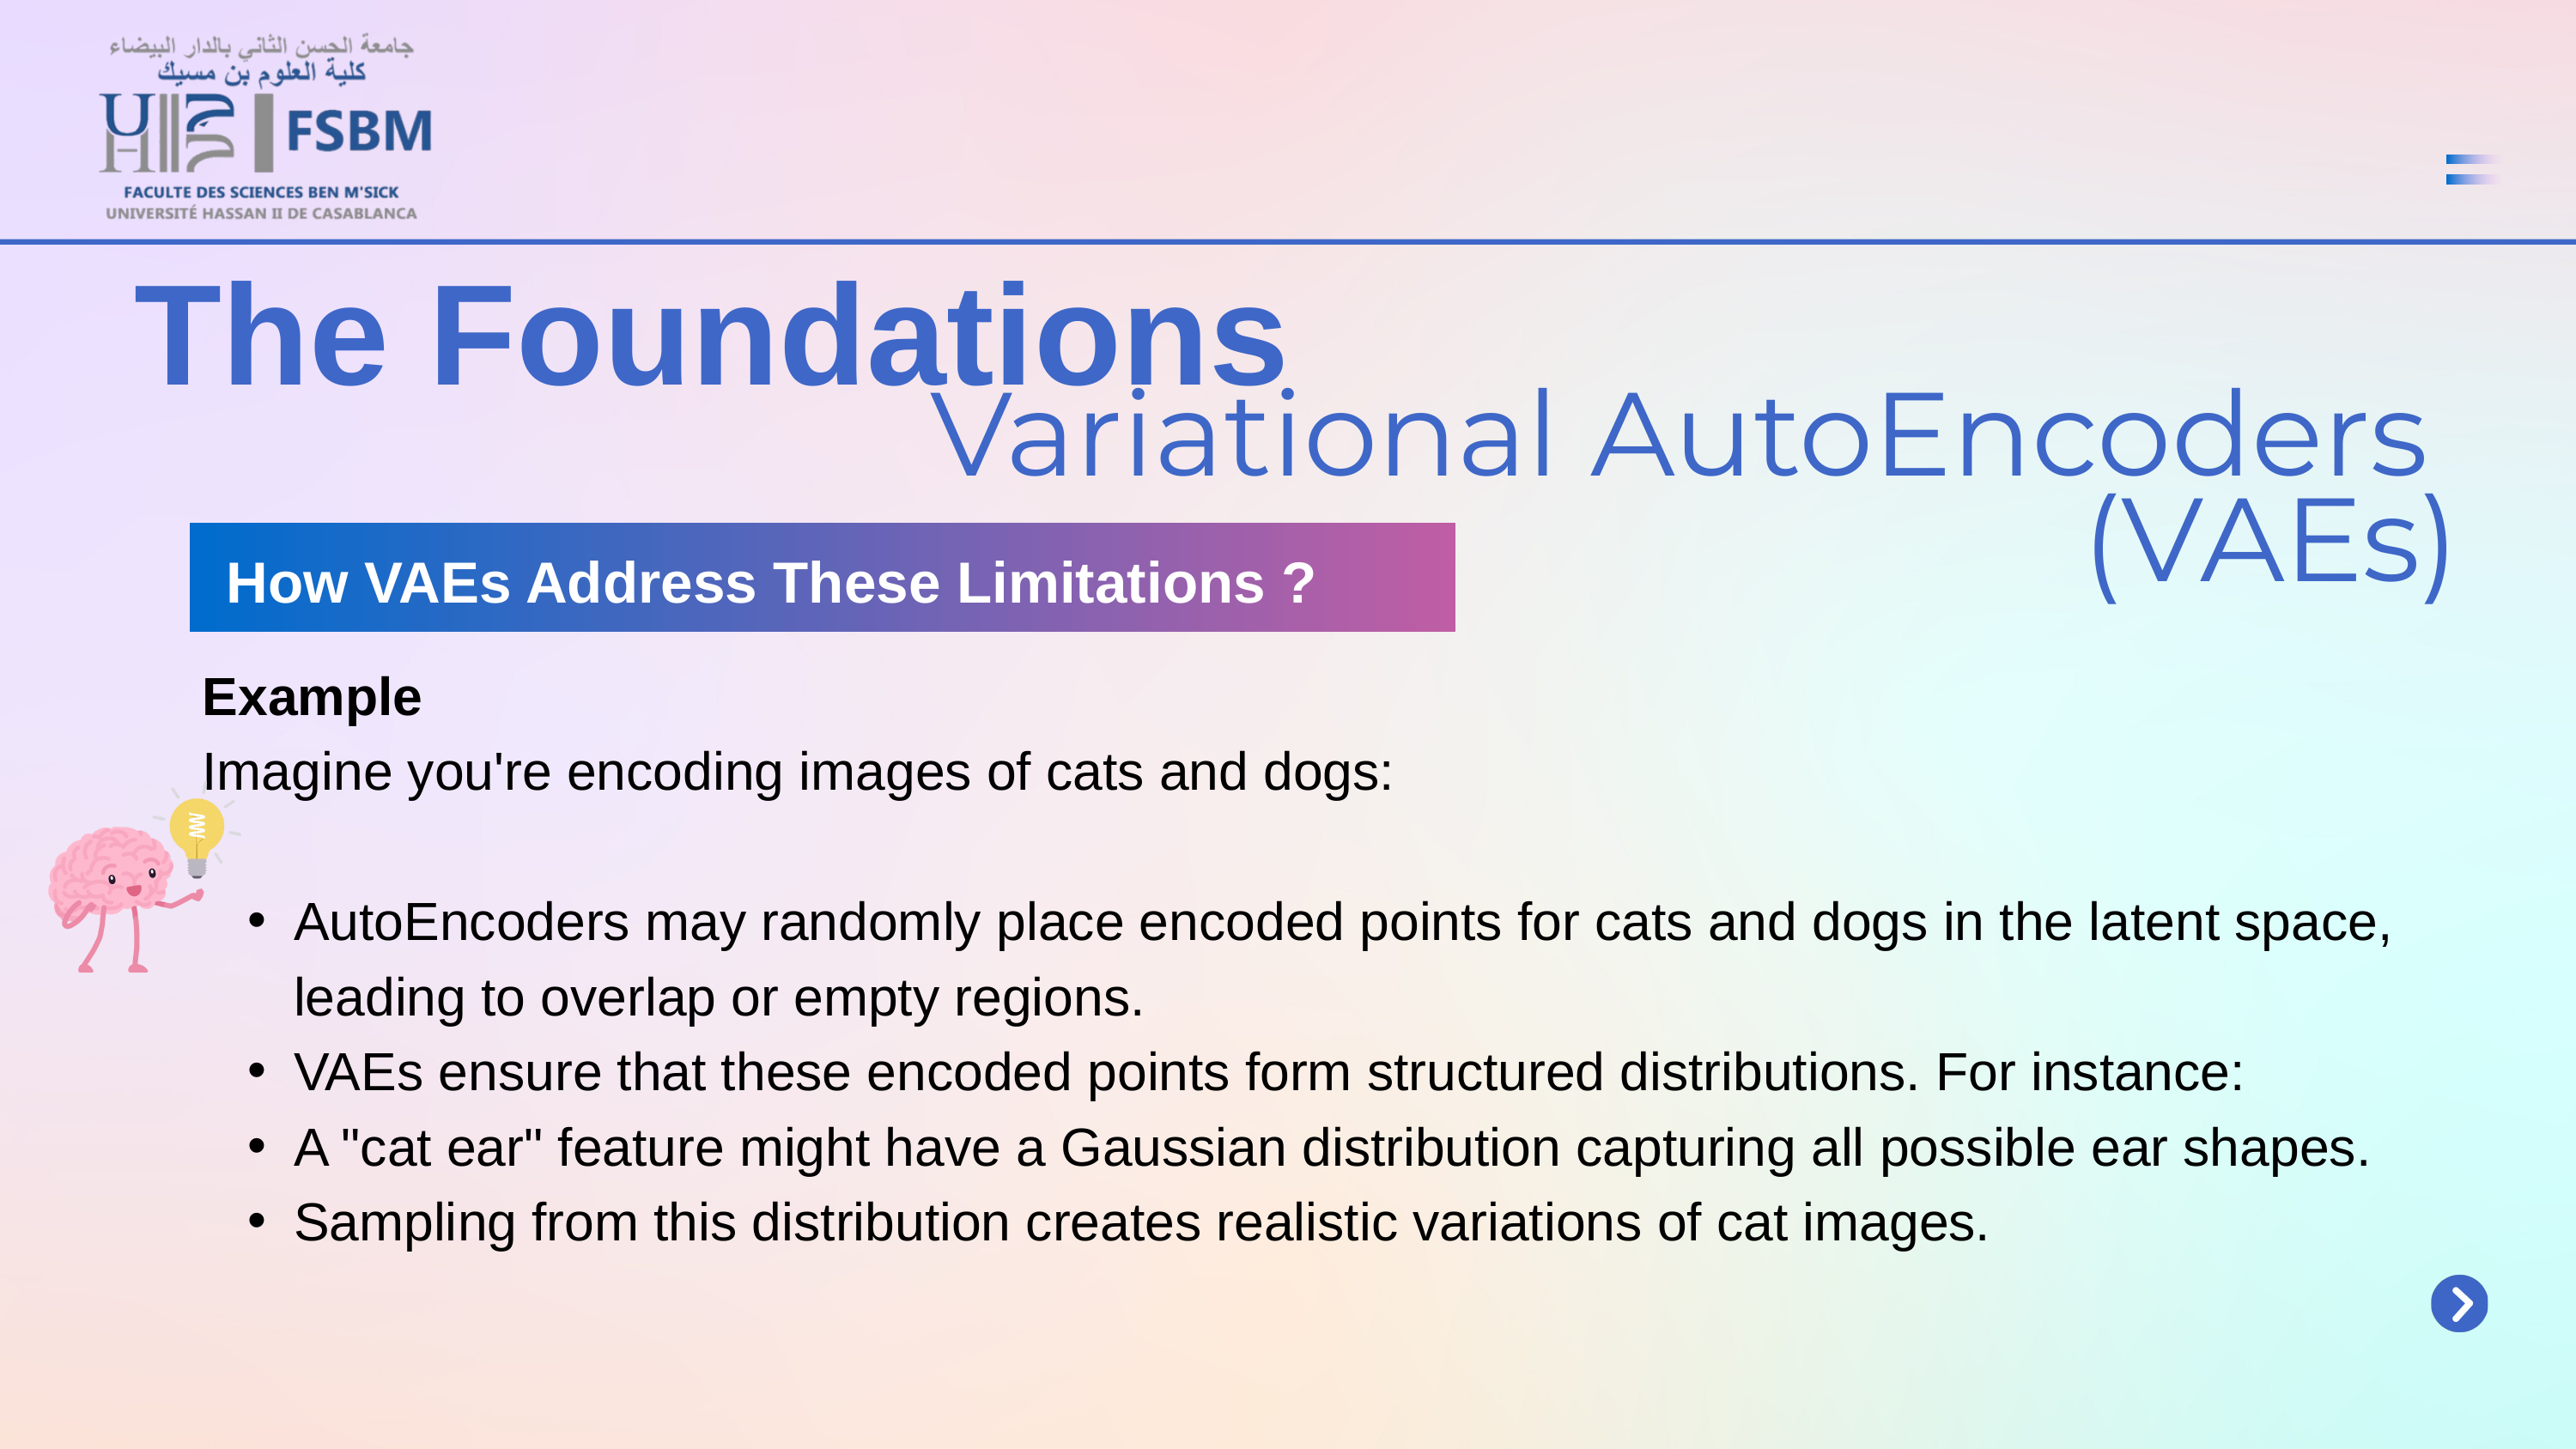

The Foundations
Variational AutoEncoders
(VAEs)

How VAEs Address These Limitations ?
Example
Imagine you're encoding images of cats and dogs:

AutoEncoders may randomly place encoded points for cats and dogs in the latent space, leading to overlap or empty regions.
VAEs ensure that these encoded points form structured distributions. For instance:
A "cat ear" feature might have a Gaussian distribution capturing all possible ear shapes.
Sampling from this distribution creates realistic variations of cat images.